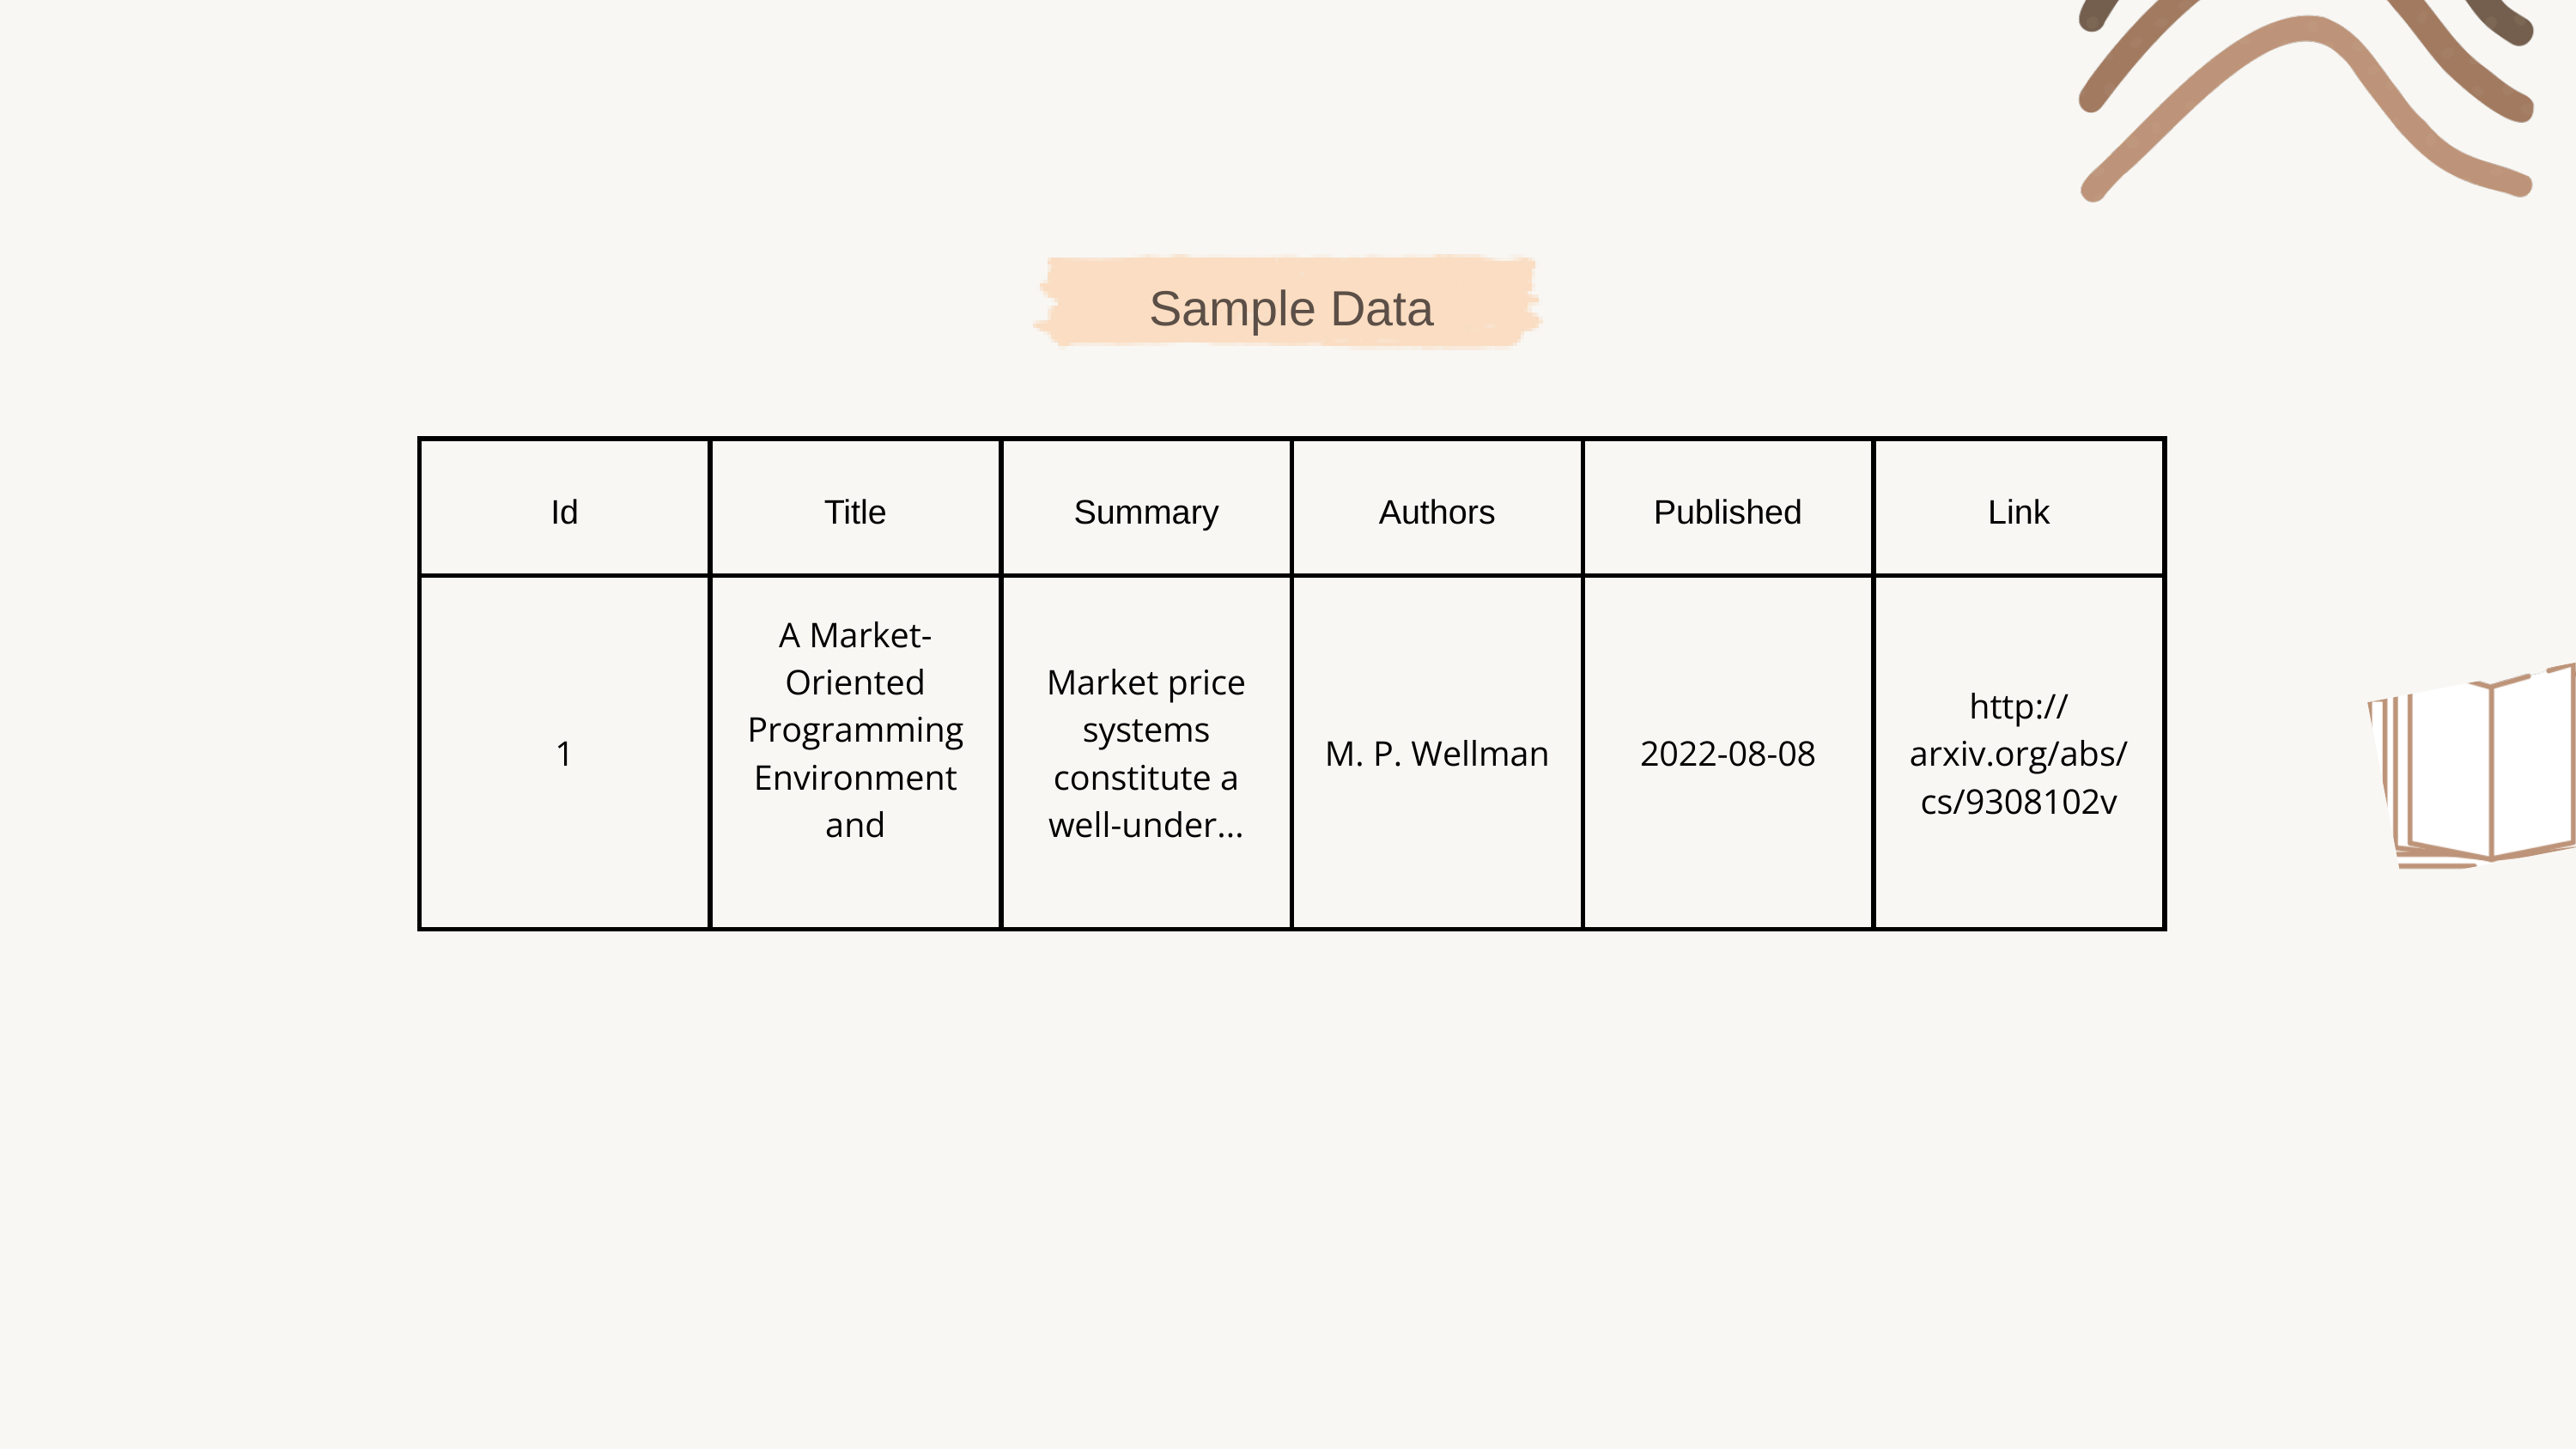

Sample Data
| Id | Title | Summary | Authors | Published | Link |
| --- | --- | --- | --- | --- | --- |
| 1 | A Market-Oriented Programming Environment and | Market price systems constitute a well-under... | M. P. Wellman | 2022-08-08 | http://arxiv.org/abs/cs/9308102v |